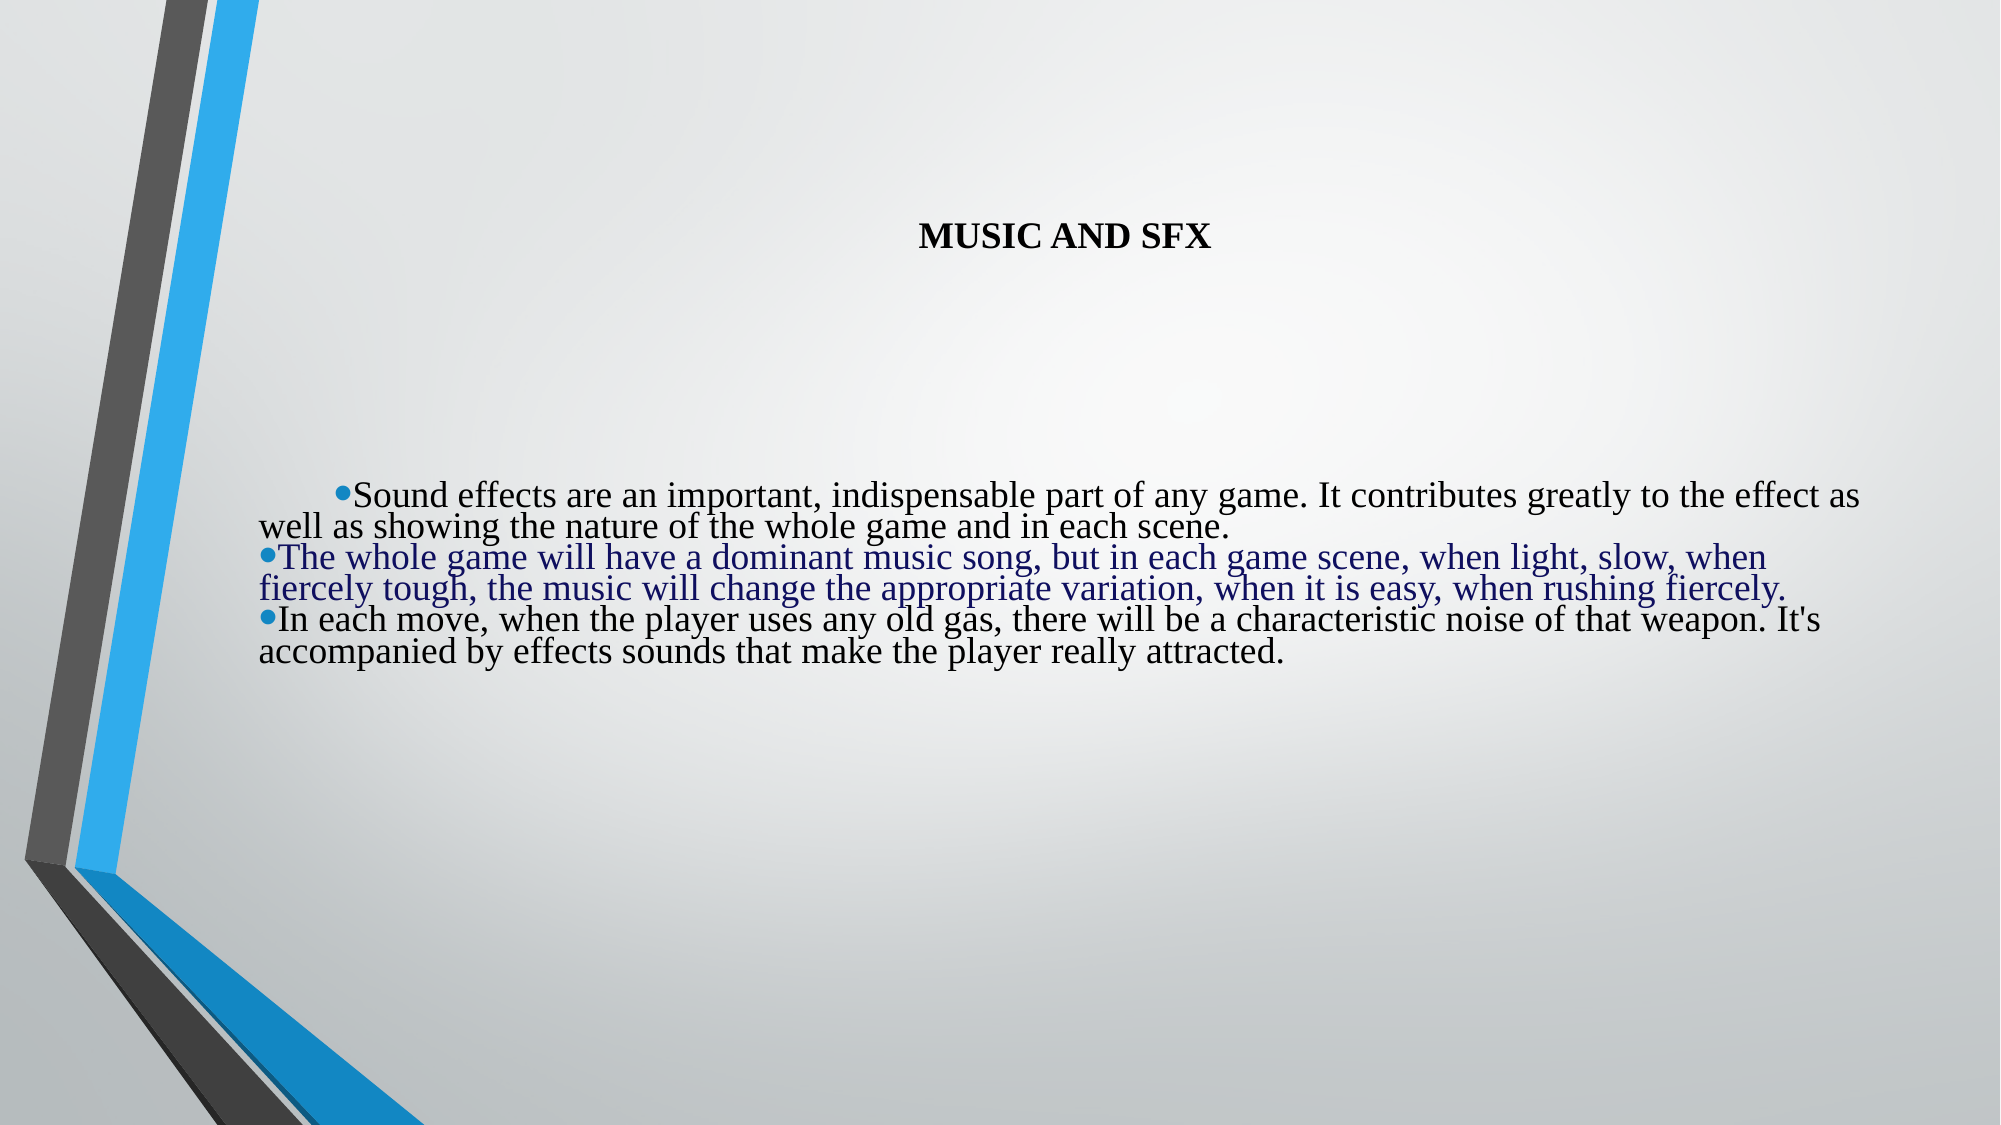

# MUSIC AND SFX
Sound effects are an important, indispensable part of any game. It contributes greatly to the effect as well as showing the nature of the whole game and in each scene.
The whole game will have a dominant music song, but in each game scene, when light, slow, when fiercely tough, the music will change the appropriate variation, when it is easy, when rushing fiercely.
In each move, when the player uses any old gas, there will be a characteristic noise of that weapon. It's accompanied by effects sounds that make the player really attracted.